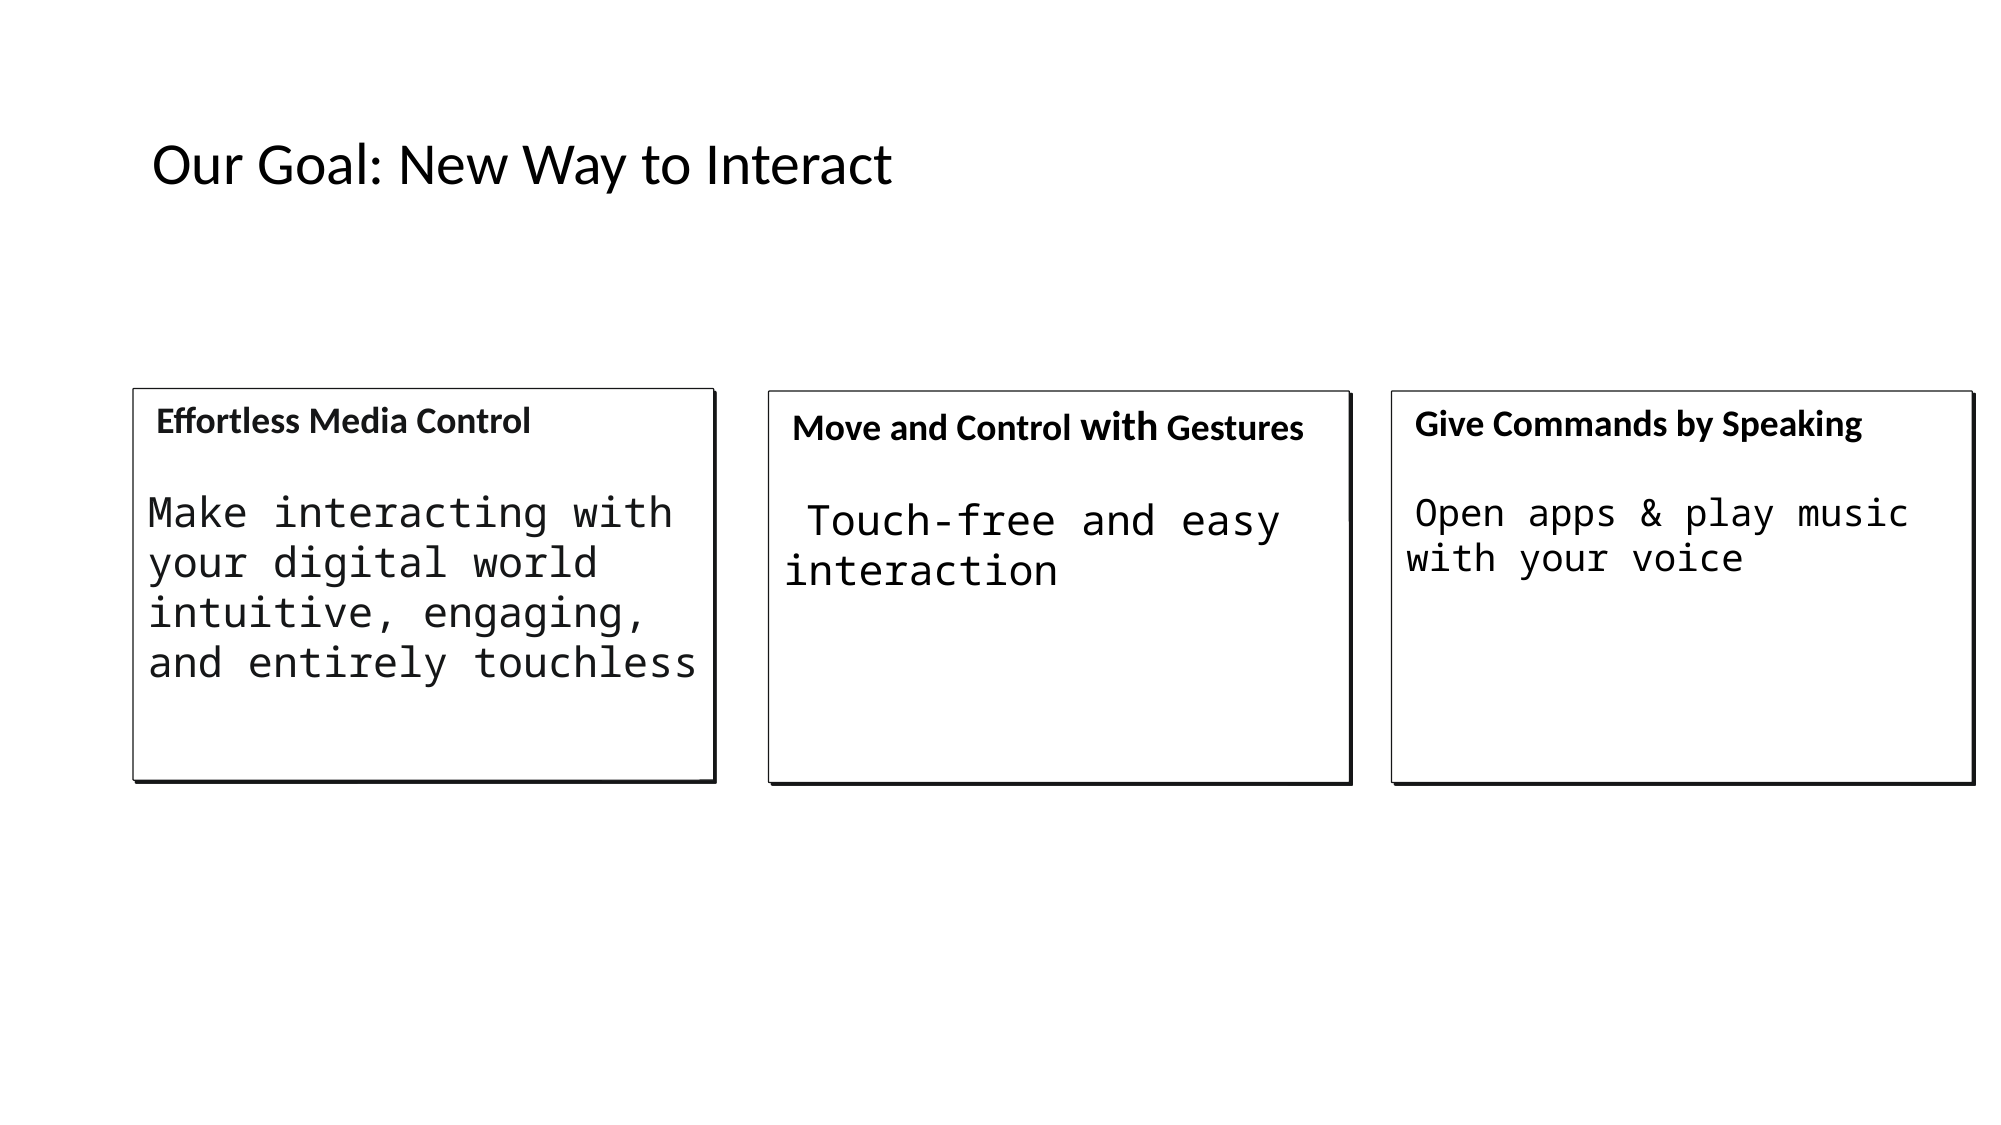

# Our Goal: New Way to Interact
 Effortless Media Control

Make interacting with your digital world intuitive, engaging, and entirely touchless

 Move and Control with Gestures

 Touch-free and easy interaction

 Give Commands by Speaking

 Open apps & play music with your voice